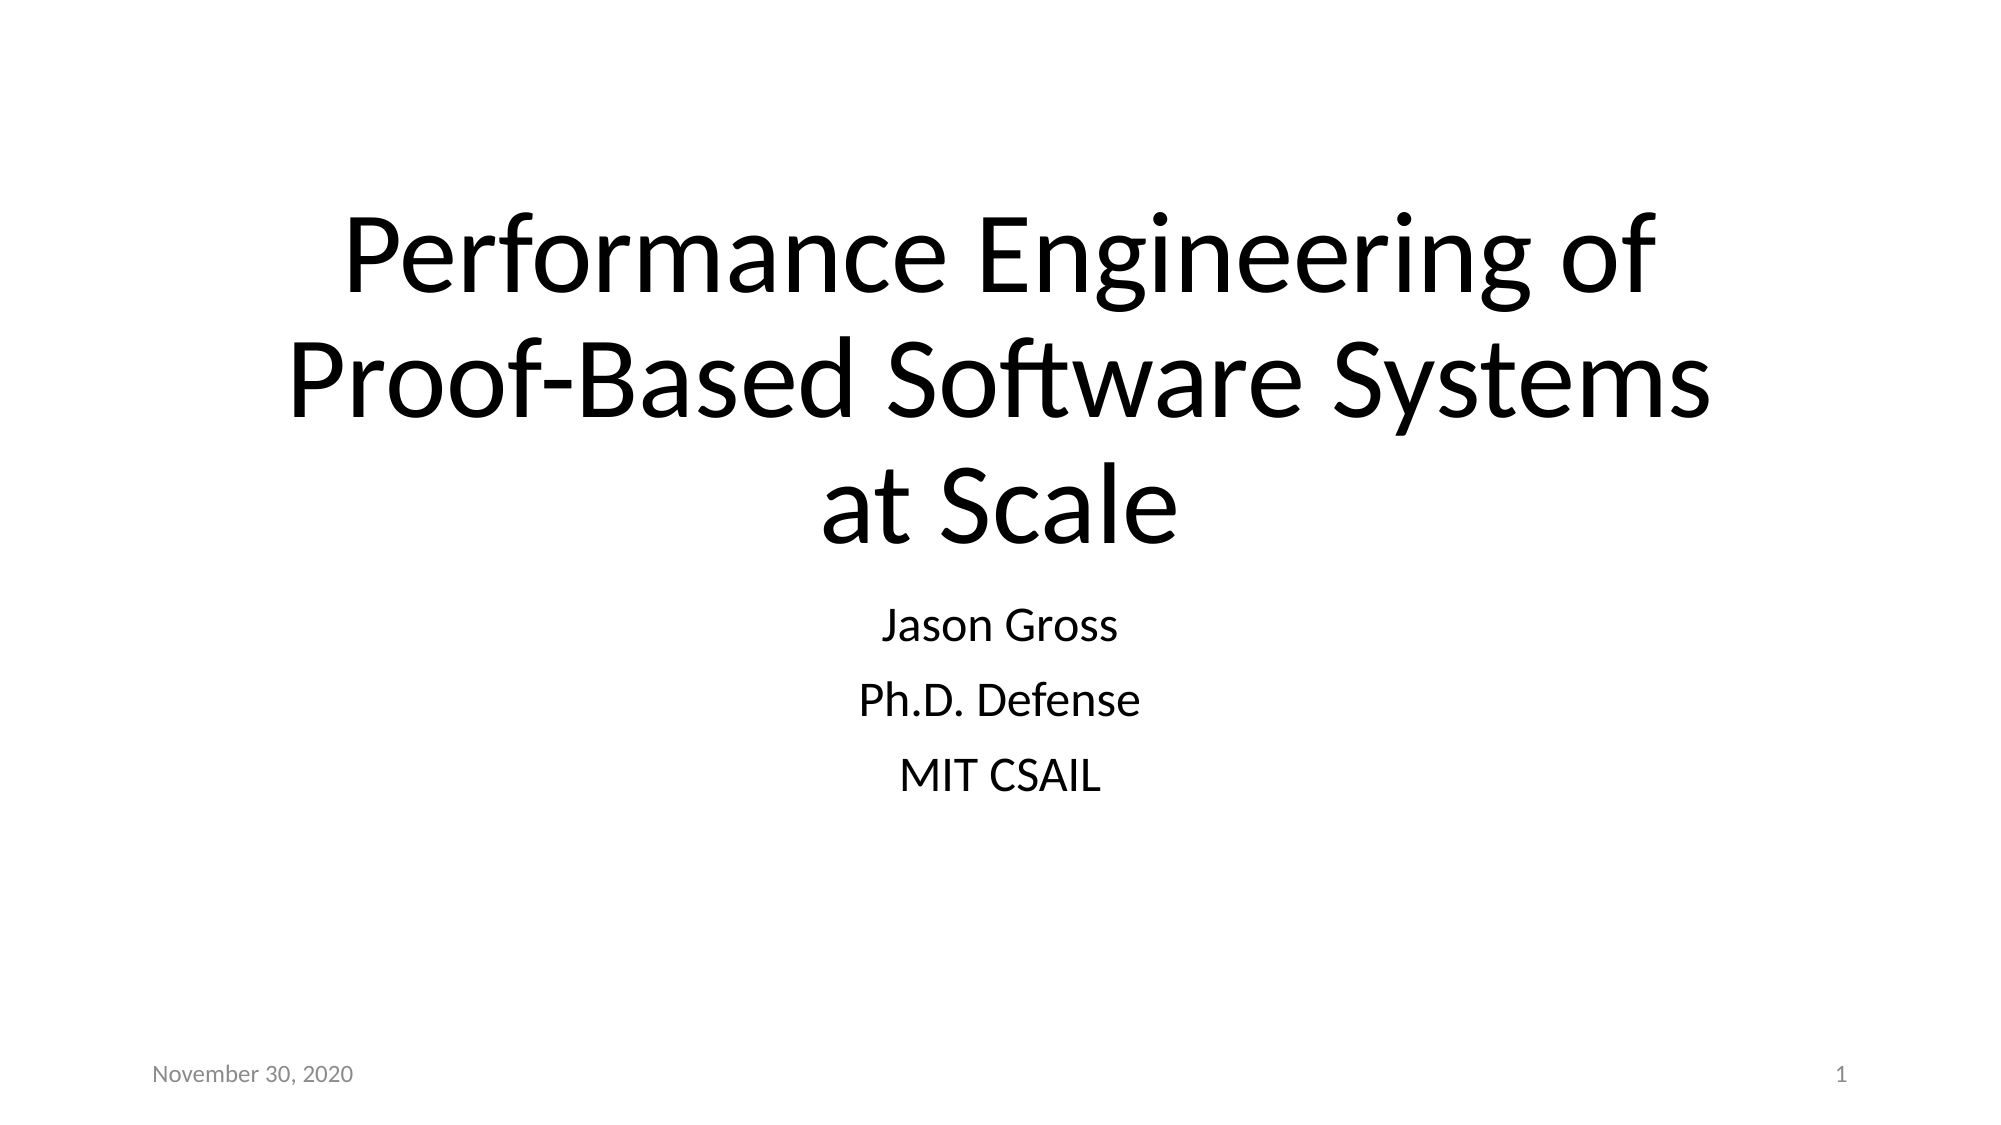

# Performance Engineering of Proof-Based Software Systems at Scale
Jason Gross
Ph.D. Defense
MIT CSAIL
November 30, 2020
1